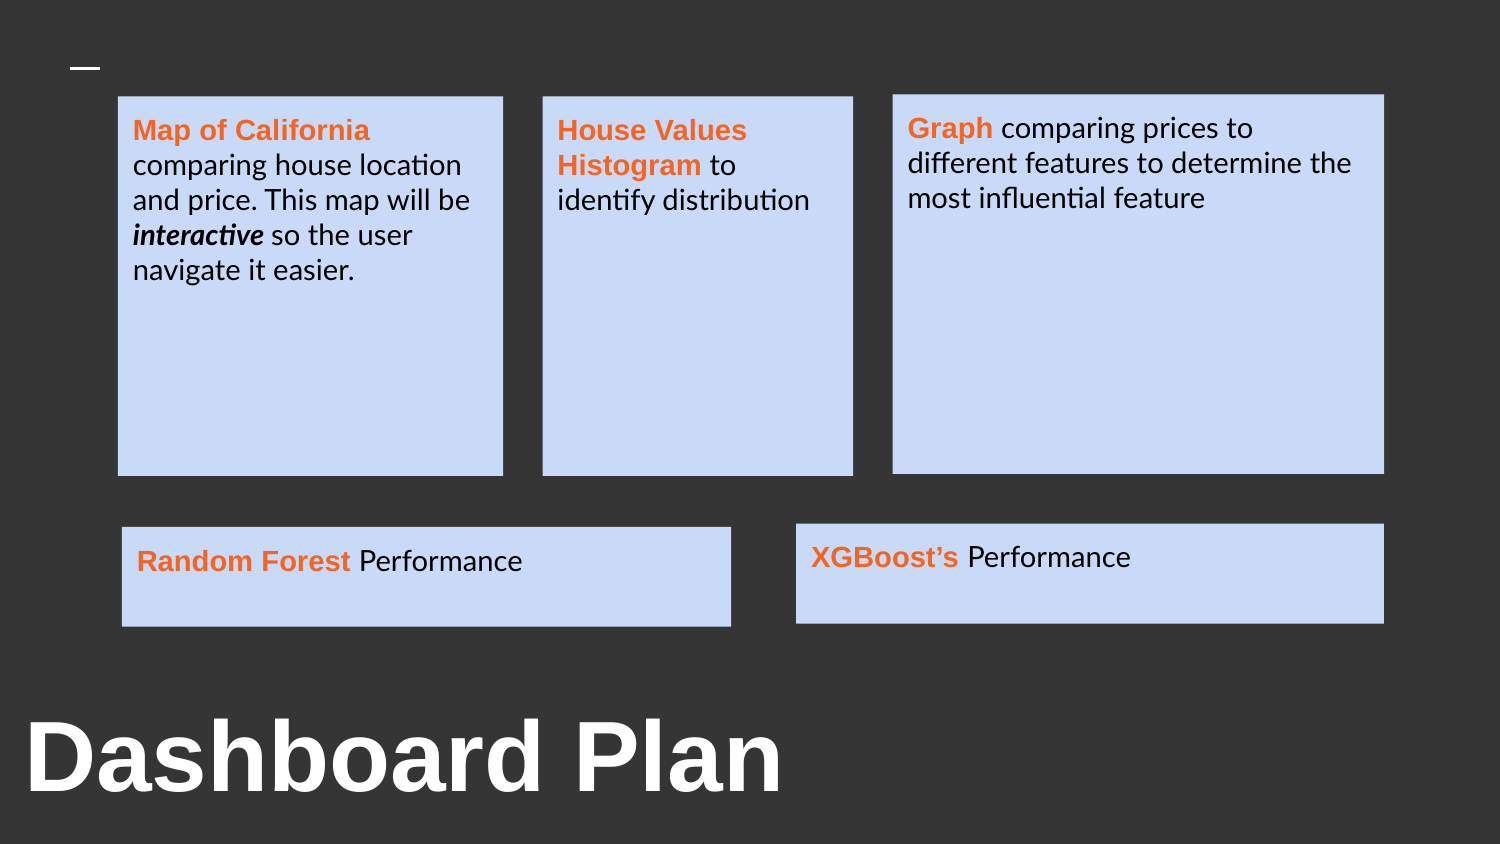

Graph comparing prices to different features to determine the most influential feature

Map of California comparing house location and price. This map will be interactive so the user navigate it easier.

House Values
Histogram to identify distribution

XGBoost’s Performance

Random Forest Performance

# Dashboard Plan